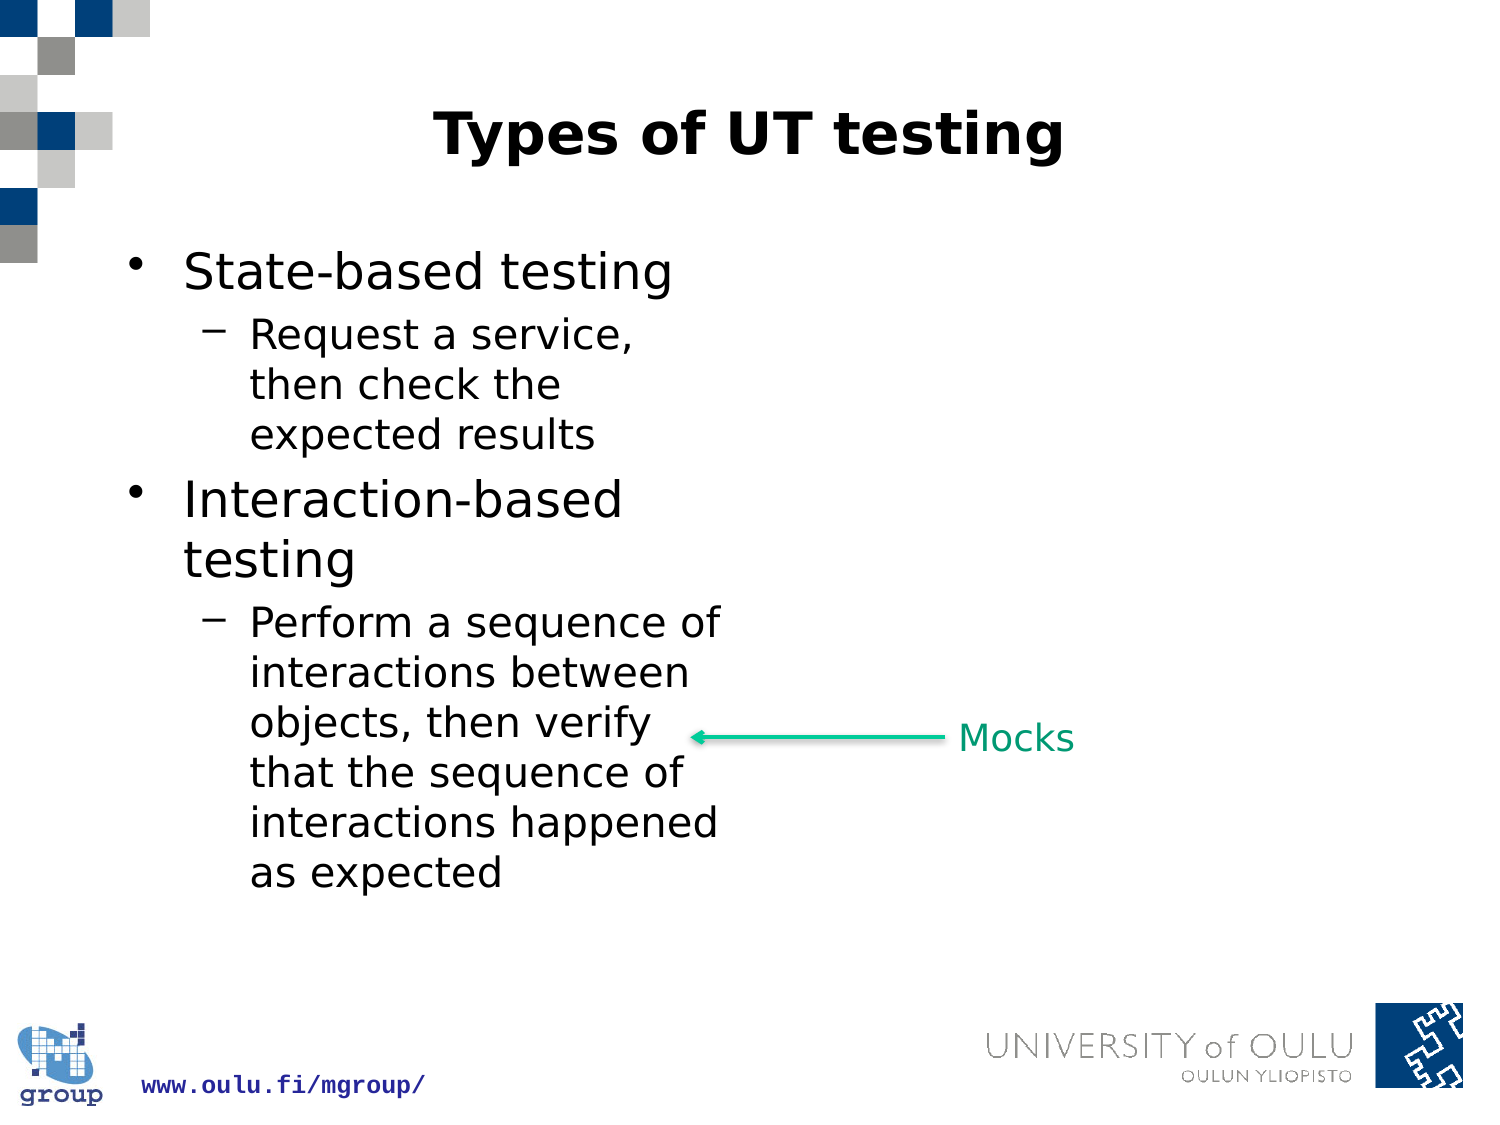

# Types of UT testing
State-based testing
Request a service, then check the expected results
Interaction-based testing
Perform a sequence of interactions between objects, then verify that the sequence of interactions happened as expected

Mocks